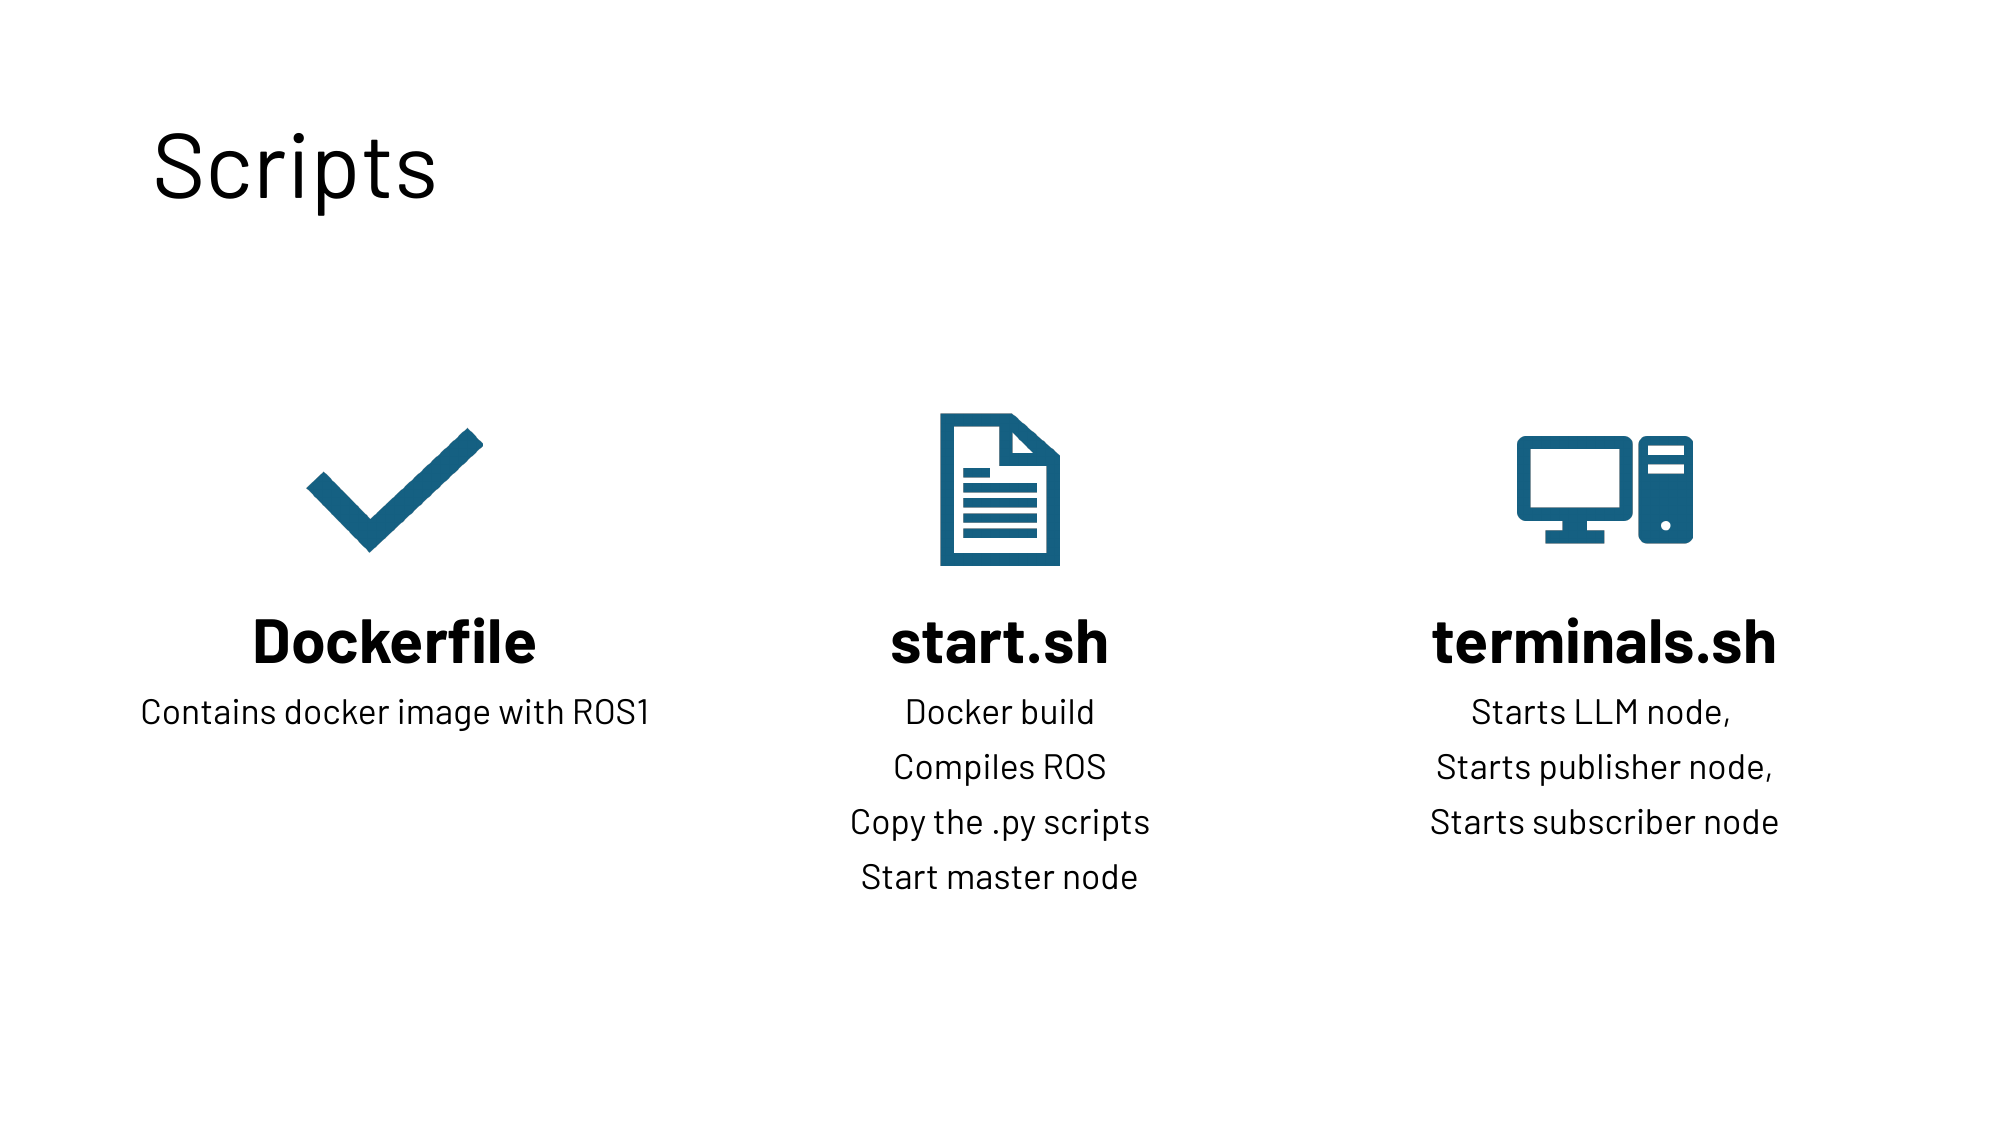

# Scripts
Dockerfile
Contains docker image with ROS1
start.sh
Docker build
Compiles ROS
Copy the .py scripts
Start master node
terminals.sh
Starts LLM node,
Starts publisher node,
Starts subscriber node